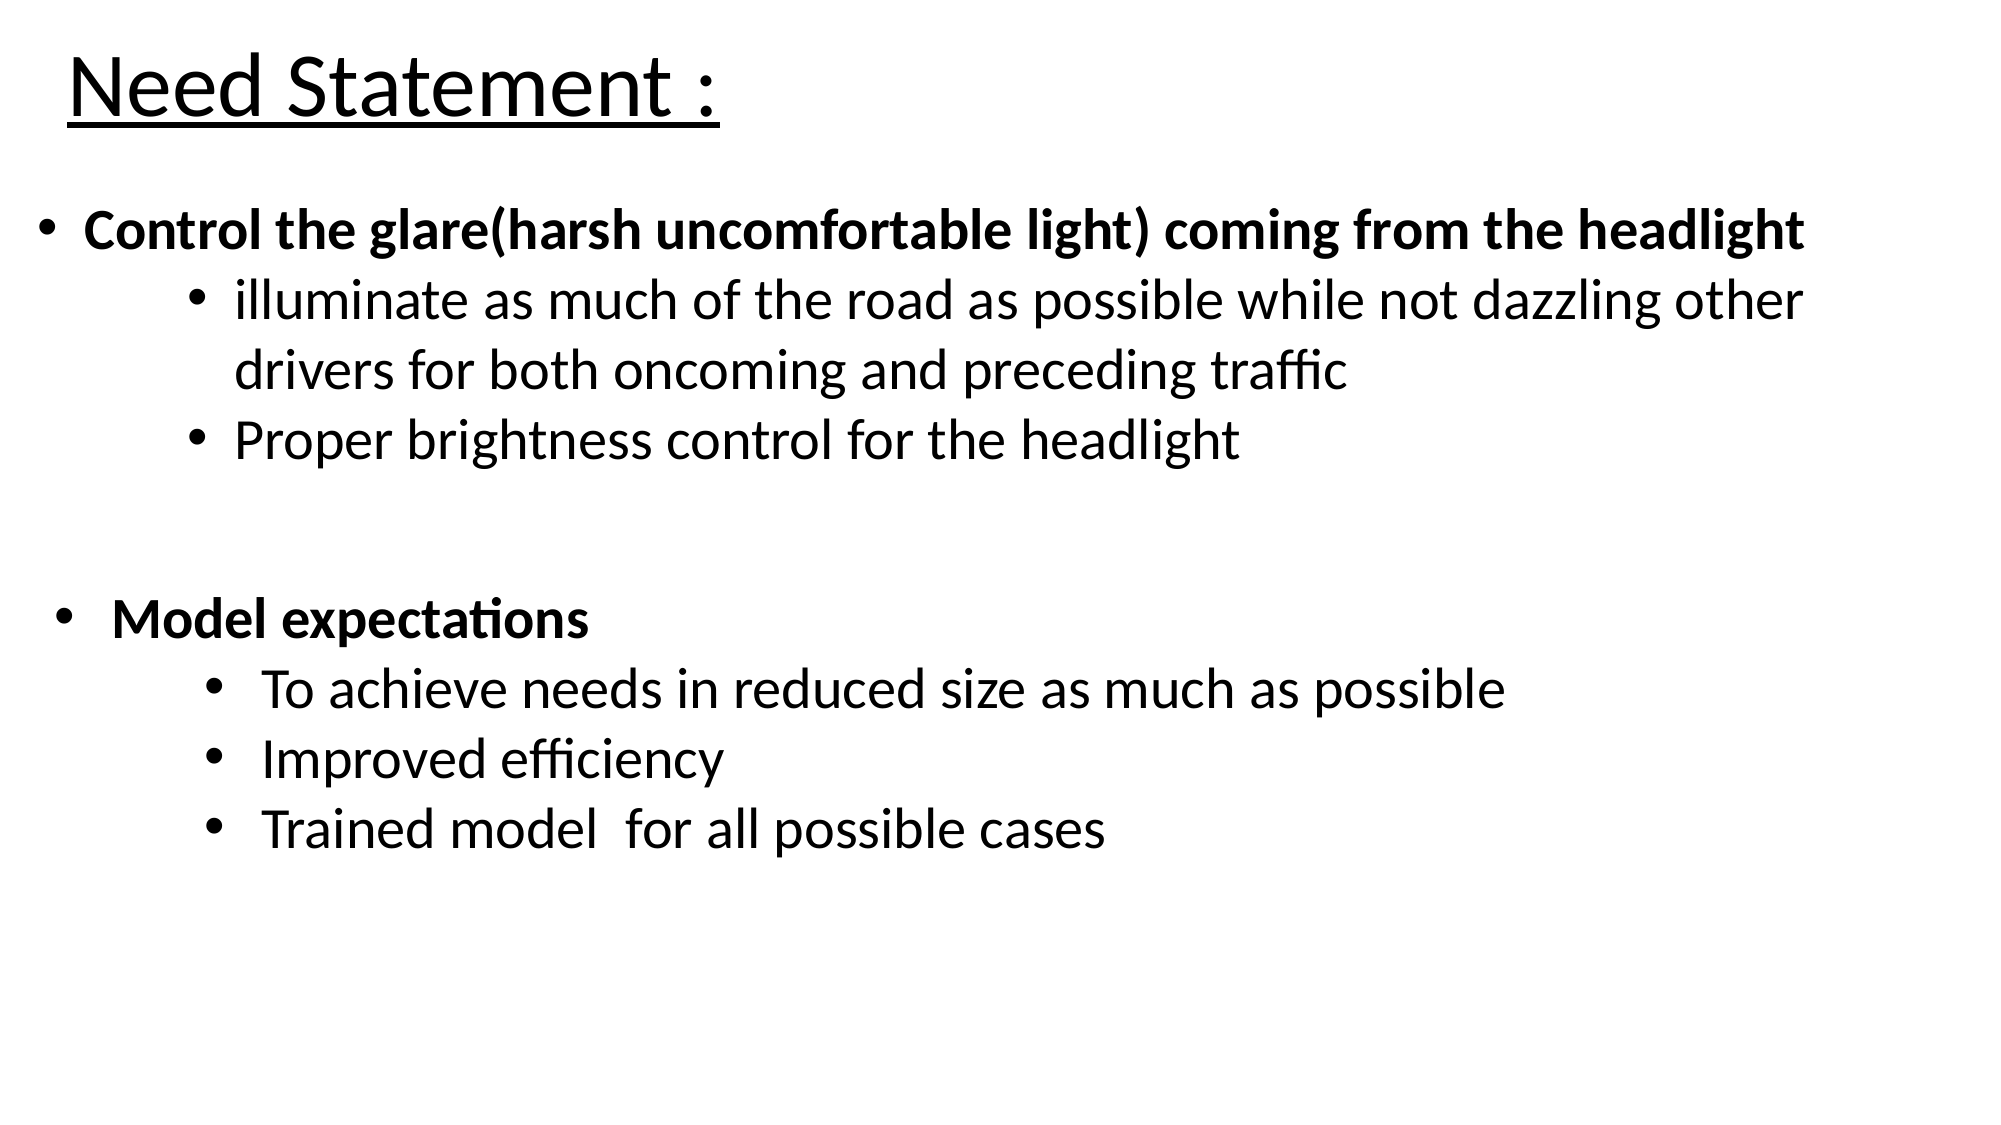

Need Statement :
Control the glare(harsh uncomfortable light) coming from the headlight
illuminate as much of the road as possible while not dazzling other drivers for both oncoming and preceding traffic
Proper brightness control for the headlight

Model expectations
To achieve needs in reduced size as much as possible
Improved efficiency
Trained model  for all possible cases